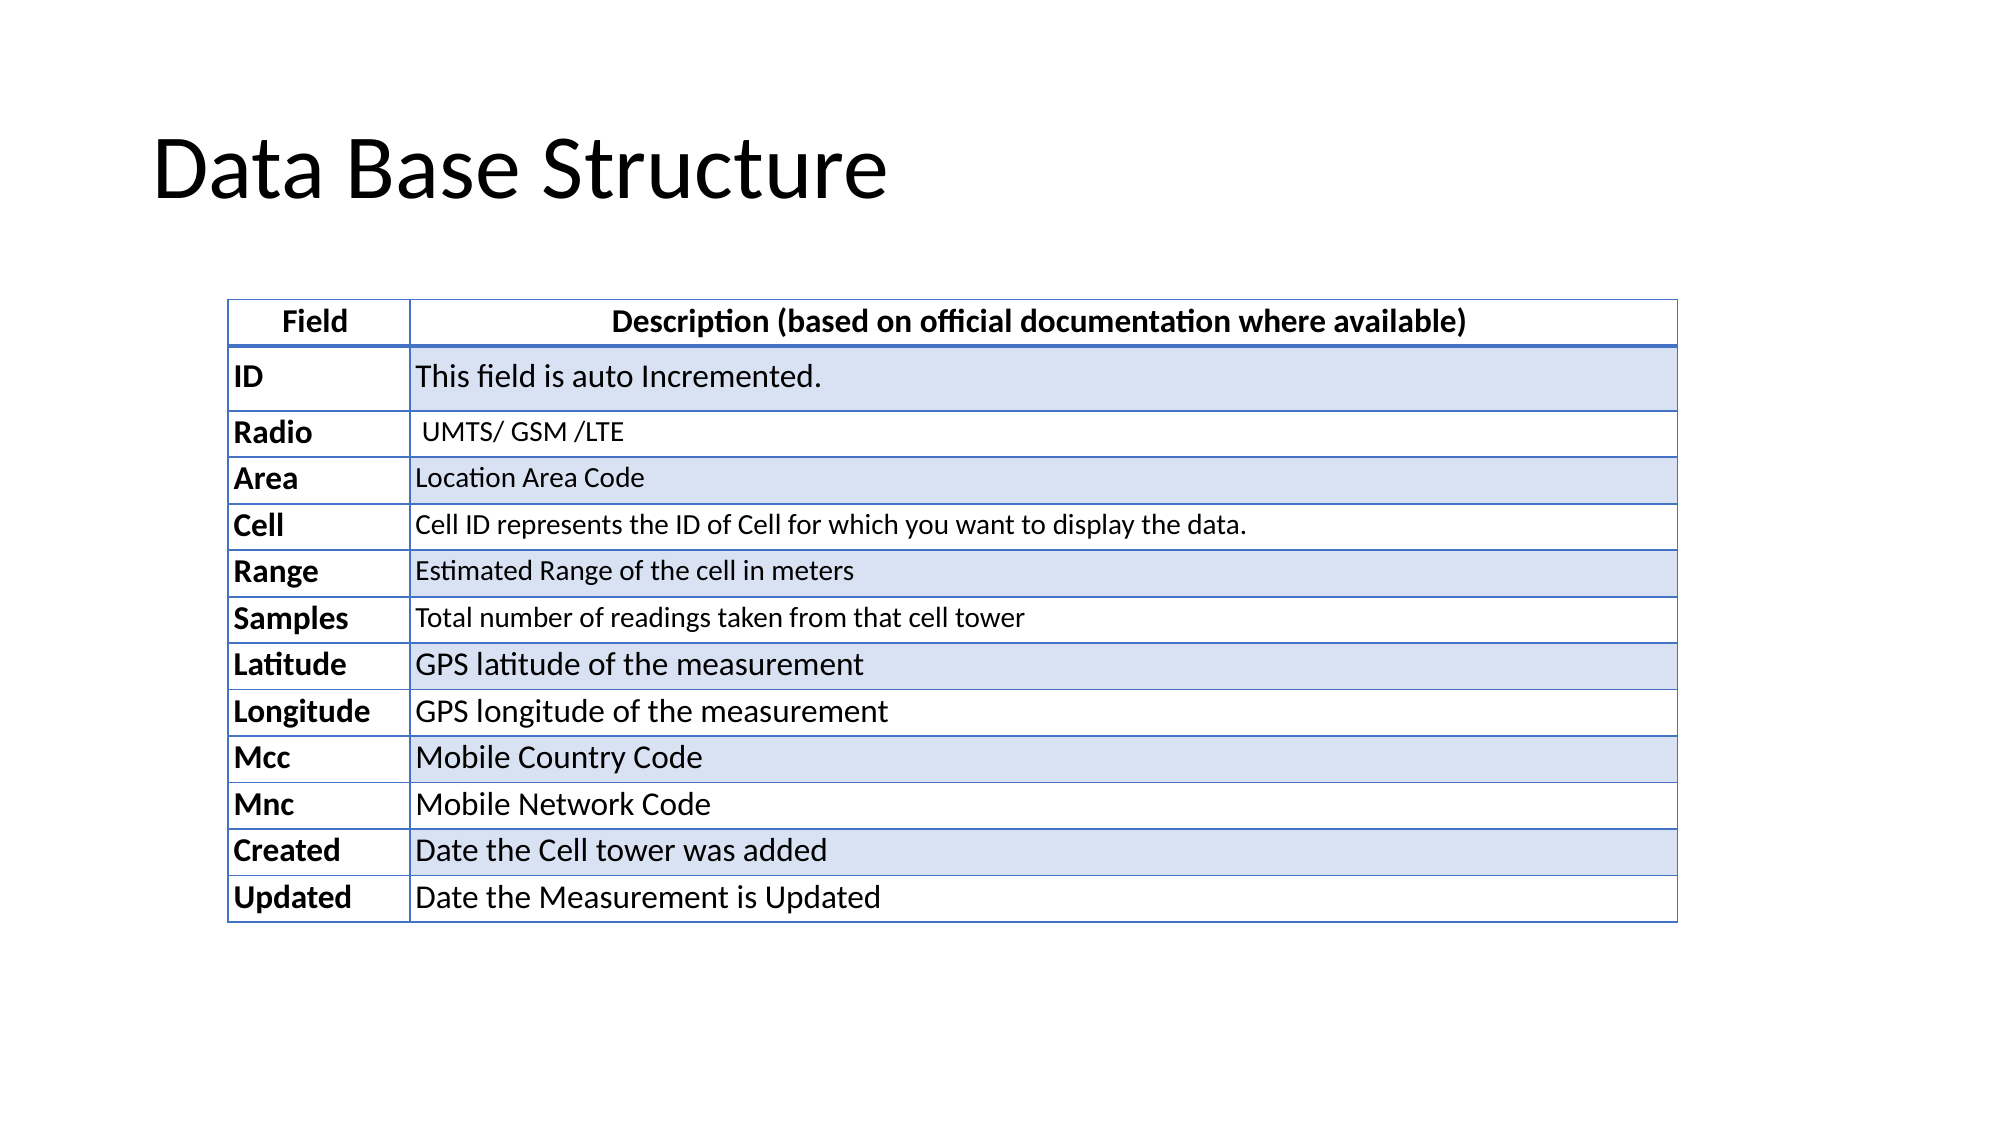

# Data Base Structure
| Field | Description (based on official documentation where available) |
| --- | --- |
| ID | This field is auto Incremented. |
| Radio | UMTS/ GSM /LTE |
| Area | Location Area Code |
| Cell | Cell ID represents the ID of Cell for which you want to display the data. |
| Range | Estimated Range of the cell in meters |
| Samples | Total number of readings taken from that cell tower |
| Latitude | GPS latitude of the measurement |
| Longitude | GPS longitude of the measurement |
| Mcc | Mobile Country Code |
| Mnc | Mobile Network Code |
| Created | Date the Cell tower was added |
| Updated | Date the Measurement is Updated |